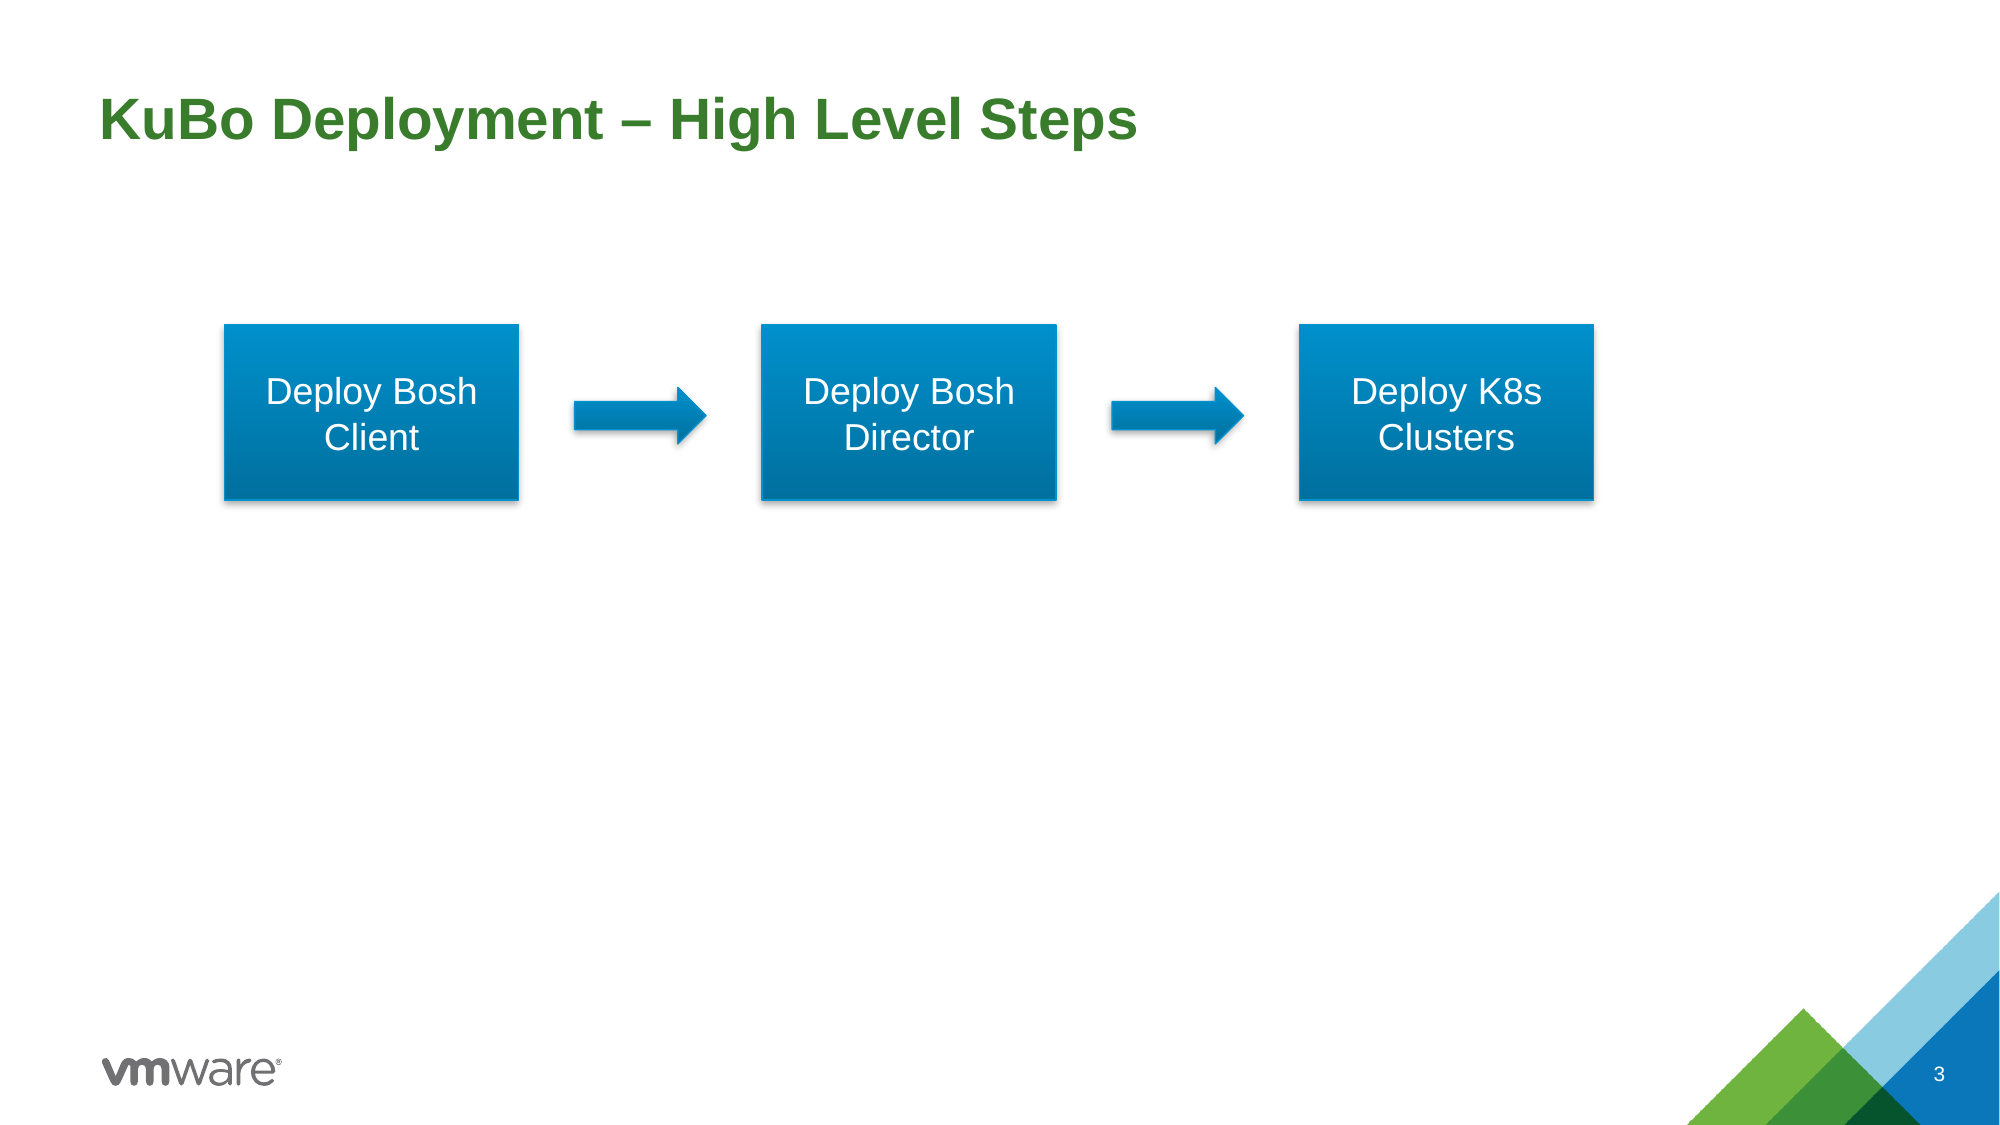

# KuBo Deployment – High Level Steps
Deploy Bosh Client
Deploy Bosh Director
Deploy K8s Clusters

3